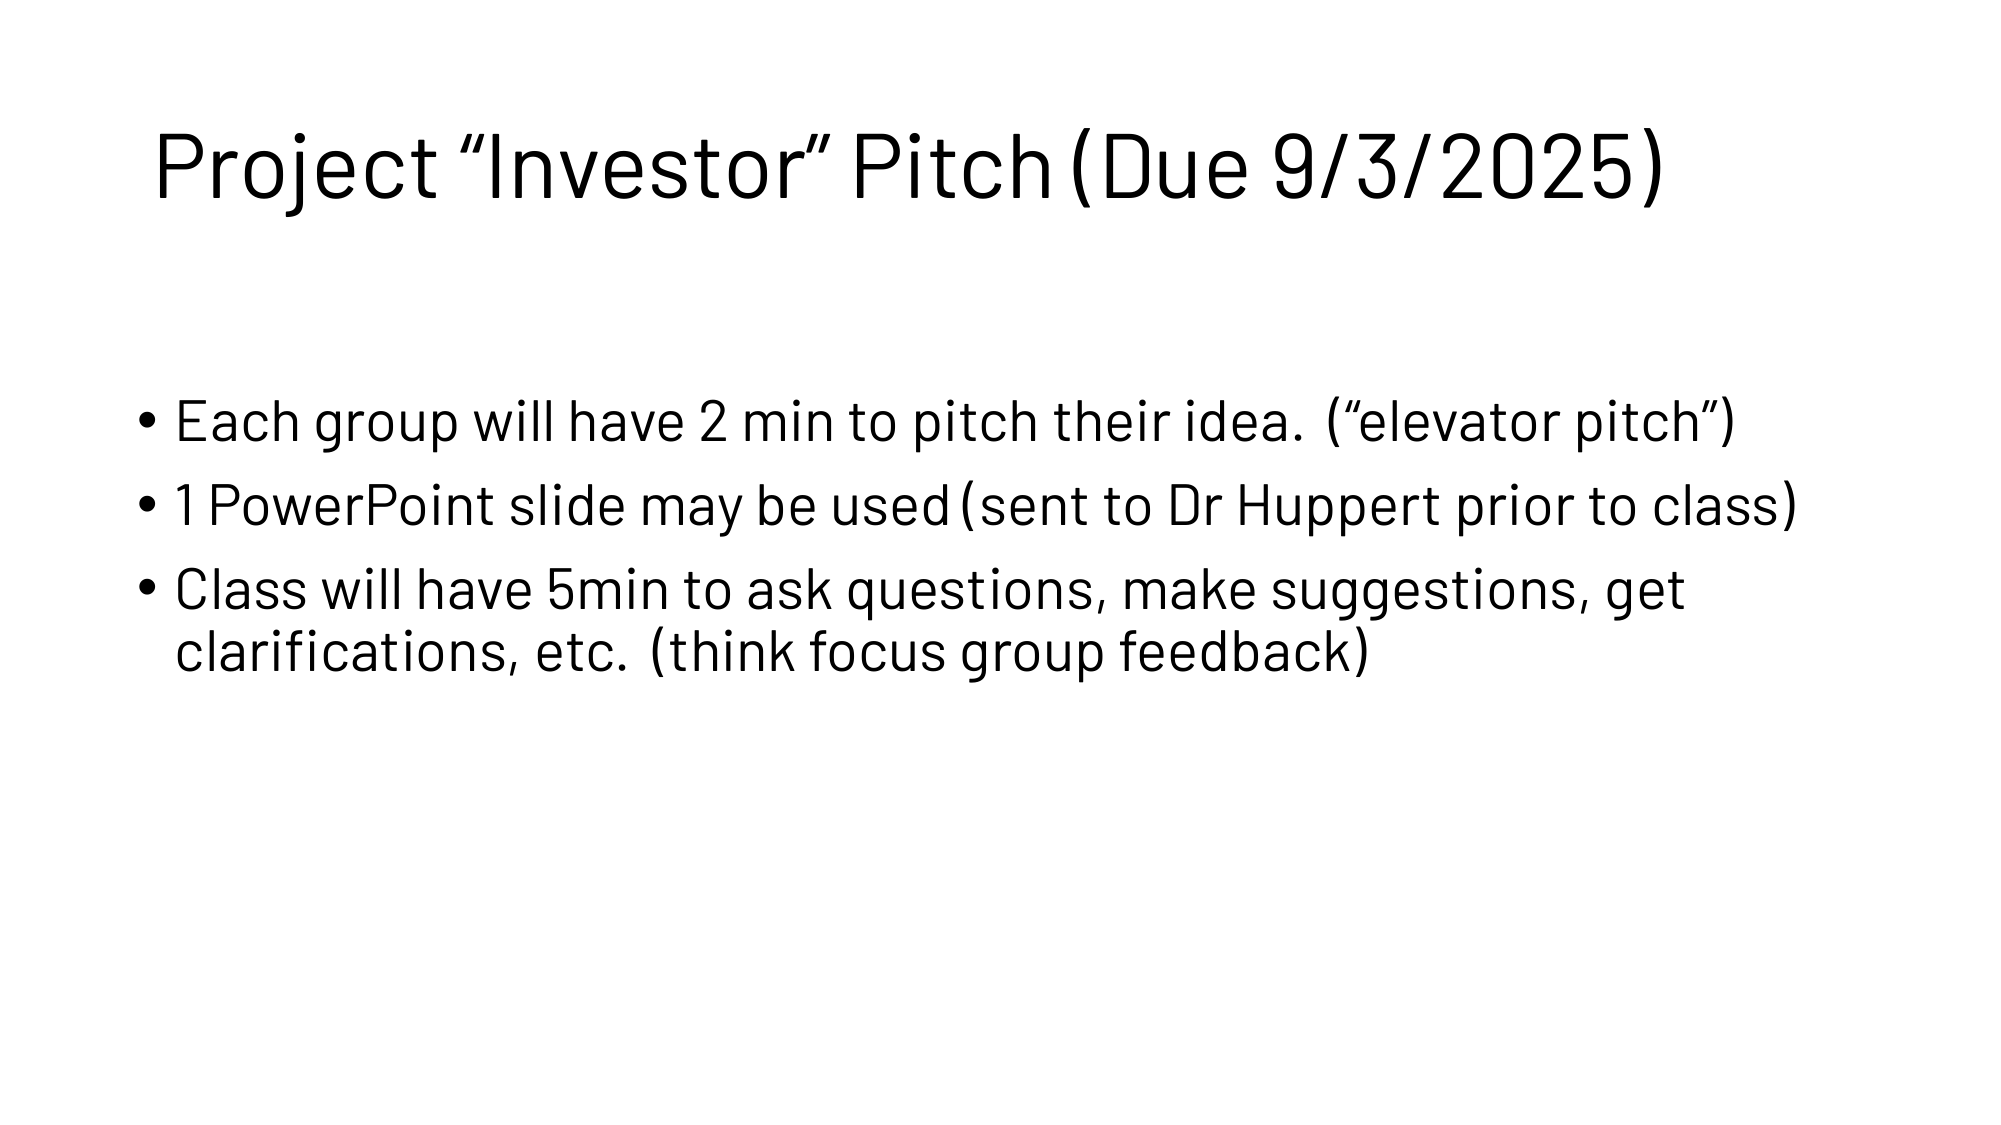

# Project “Investor” Pitch (Due 9/3/2025)
Each group will have 2 min to pitch their idea.  (“elevator pitch”)
1 PowerPoint slide may be used (sent to Dr Huppert prior to class)
Class will have 5min to ask questions, make suggestions, get clarifications, etc.  (think focus group feedback)